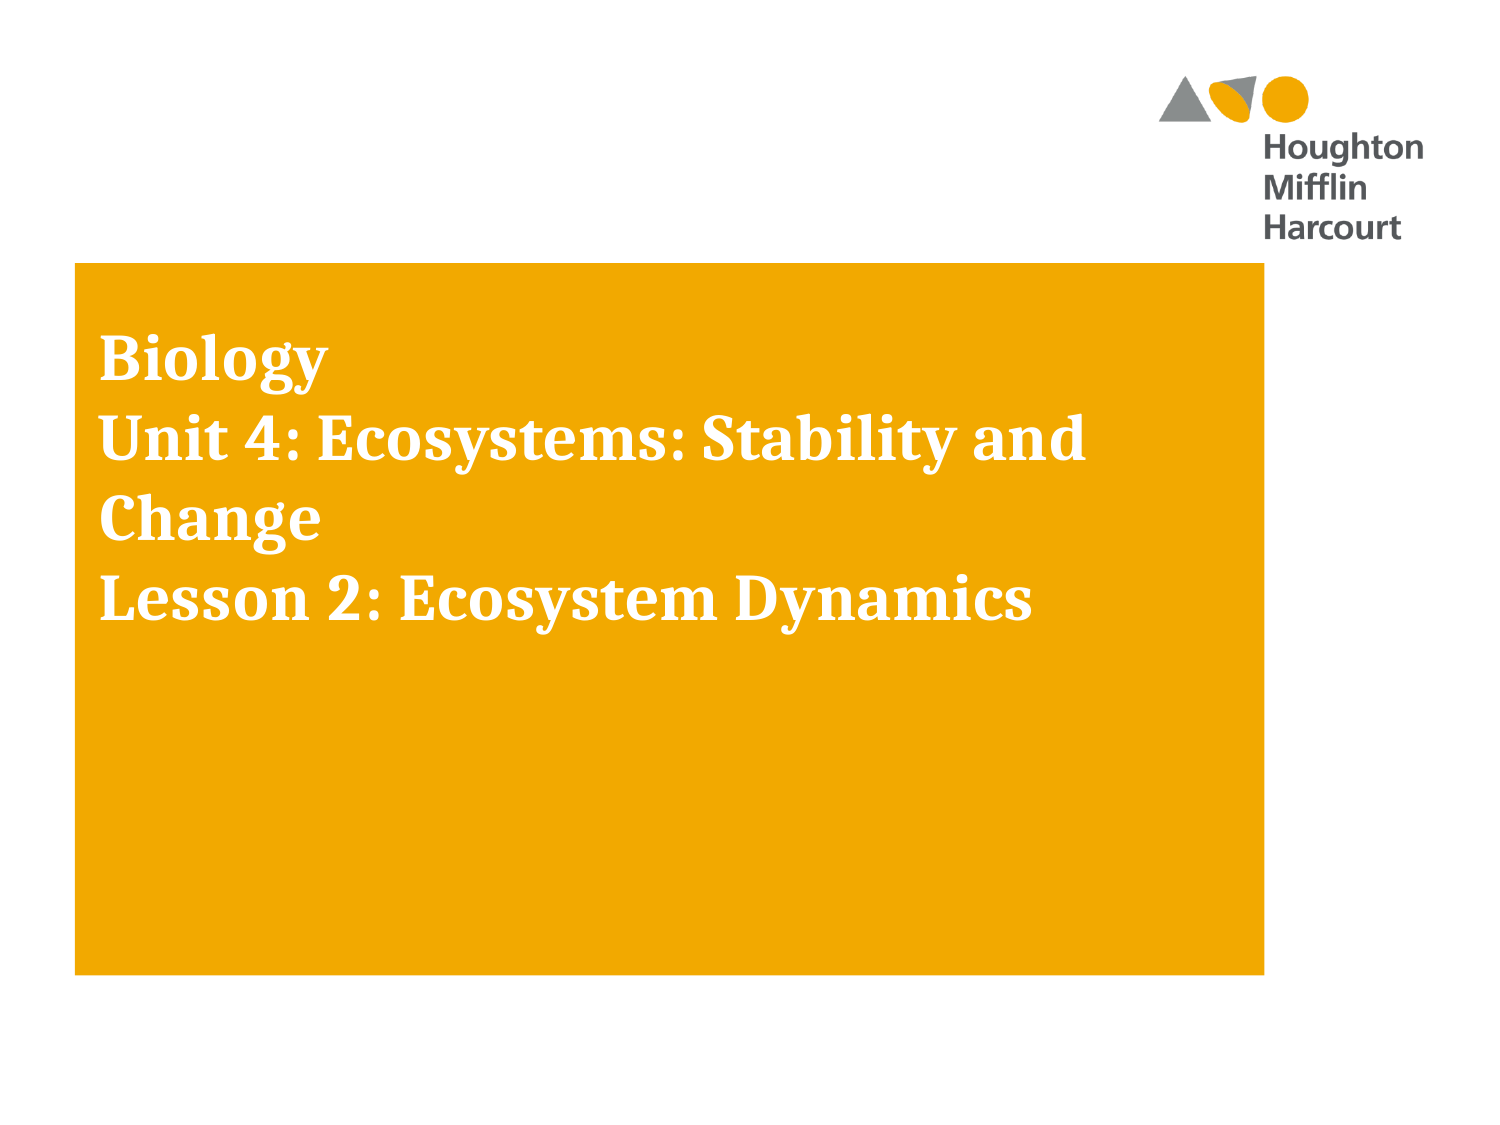

Biology
Unit 4: Ecosystems: Stability and Change
Lesson 2: Ecosystem Dynamics